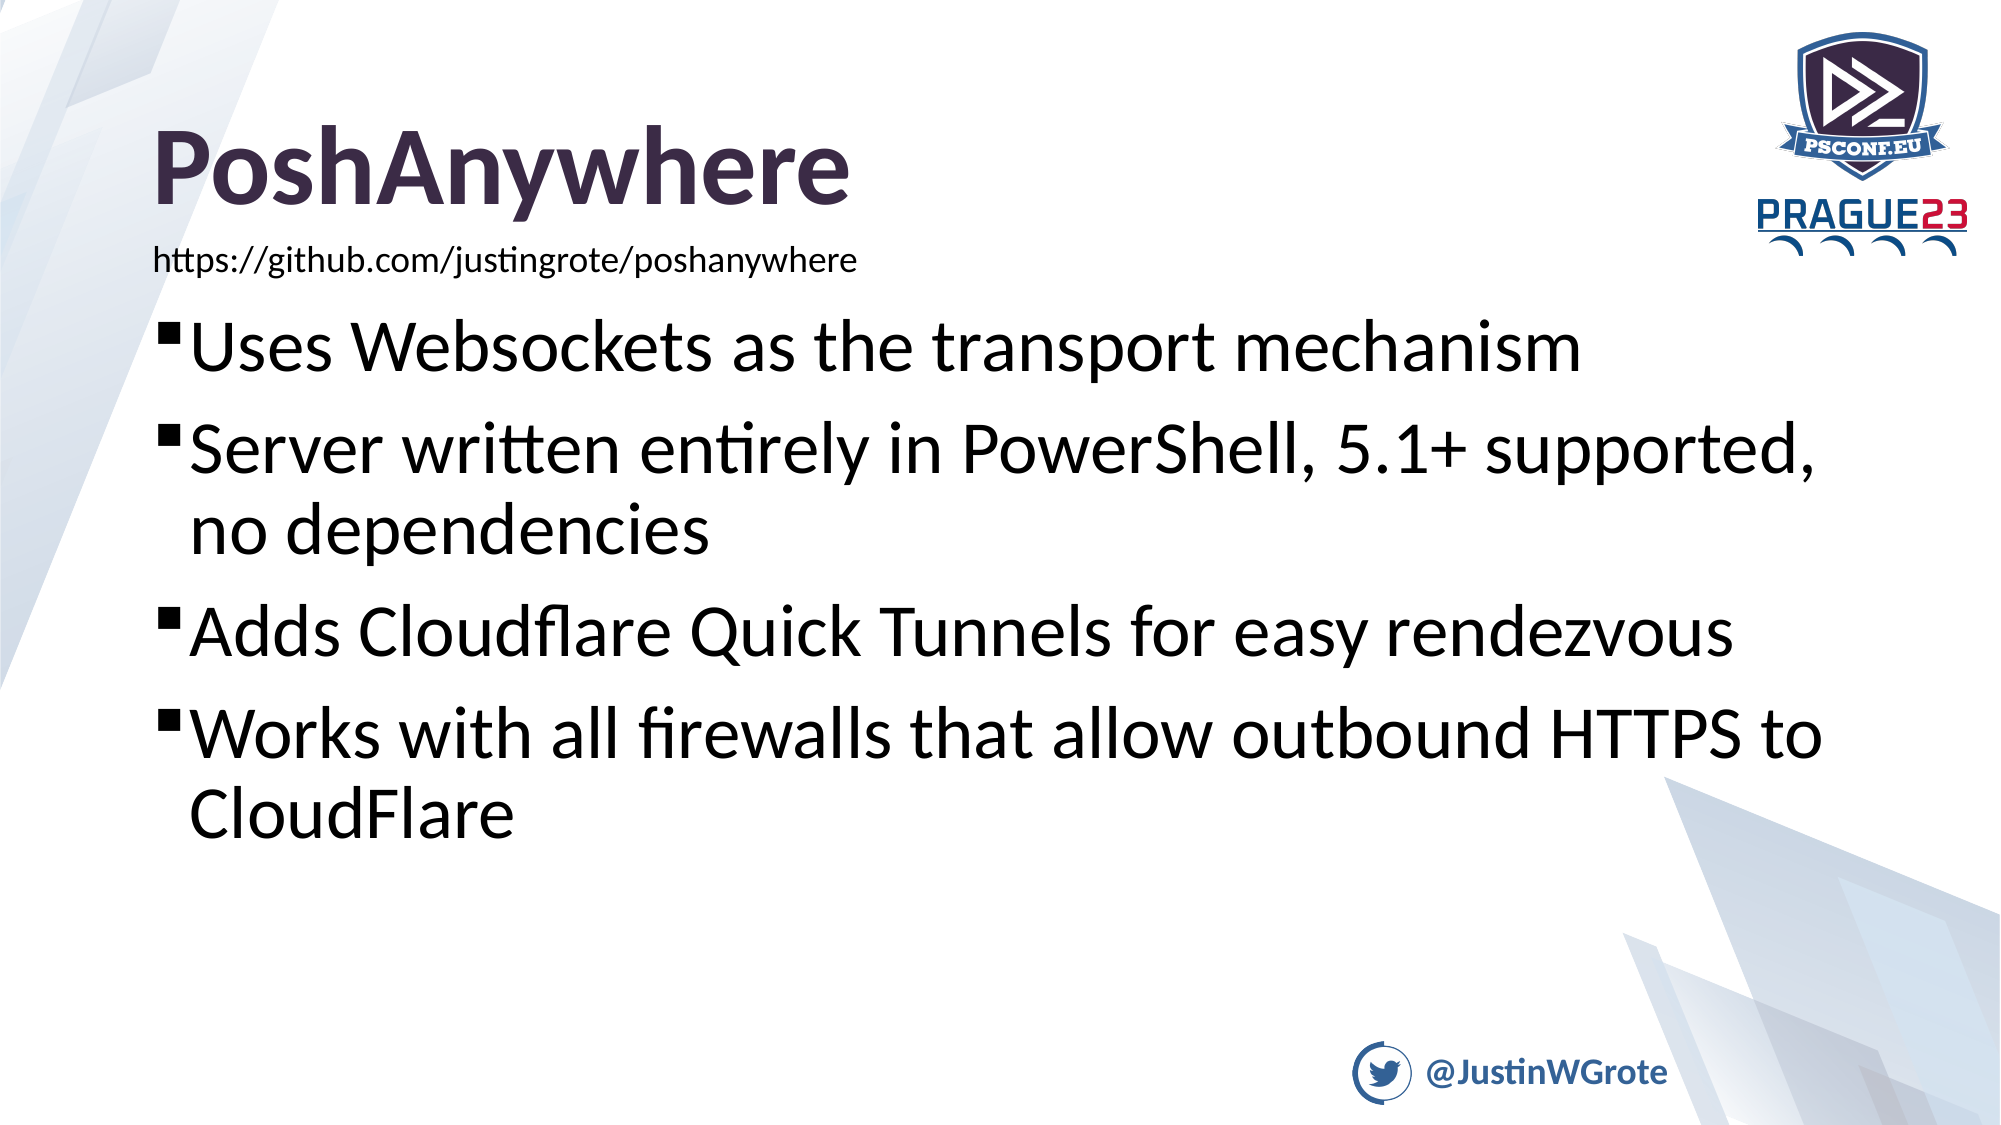

# PoshAnywhere
https://github.com/justingrote/poshanywhere
Uses Websockets as the transport mechanism
Server written entirely in PowerShell, 5.1+ supported, no dependencies
Adds Cloudflare Quick Tunnels for easy rendezvous
Works with all firewalls that allow outbound HTTPS to CloudFlare